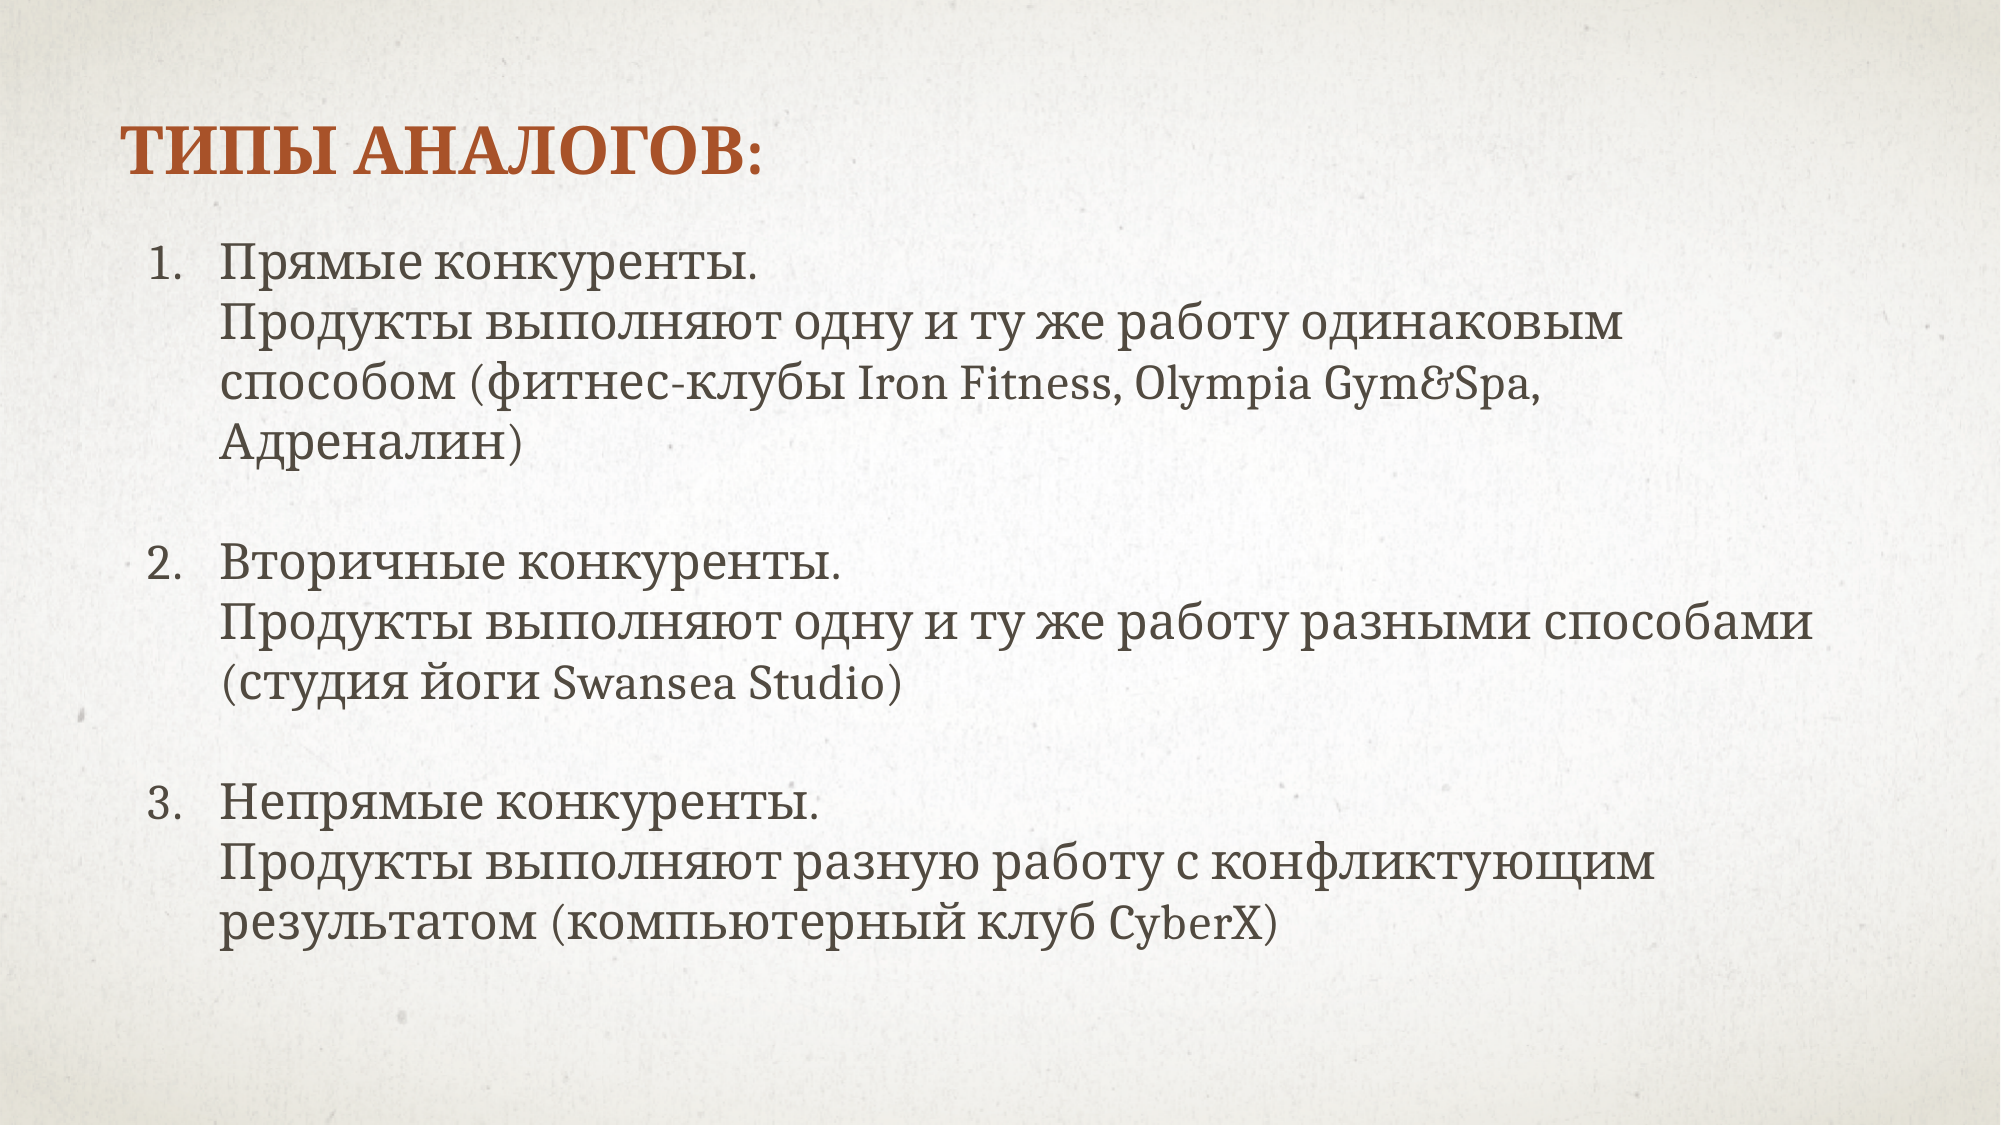

ТИПЫ аналогов:
Прямые конкуренты.
Продукты выполняют одну и ту же работу одинаковым способом (фитнес-клубы Iron Fitness, Olympia Gym&Spa, Адреналин)
Вторичные конкуренты.
Продукты выполняют одну и ту же работу разными способами (студия йоги Swansea Studio)

Непрямые конкуренты.
Продукты выполняют разную работу с конфликтующим результатом (компьютерный клуб CyberX)